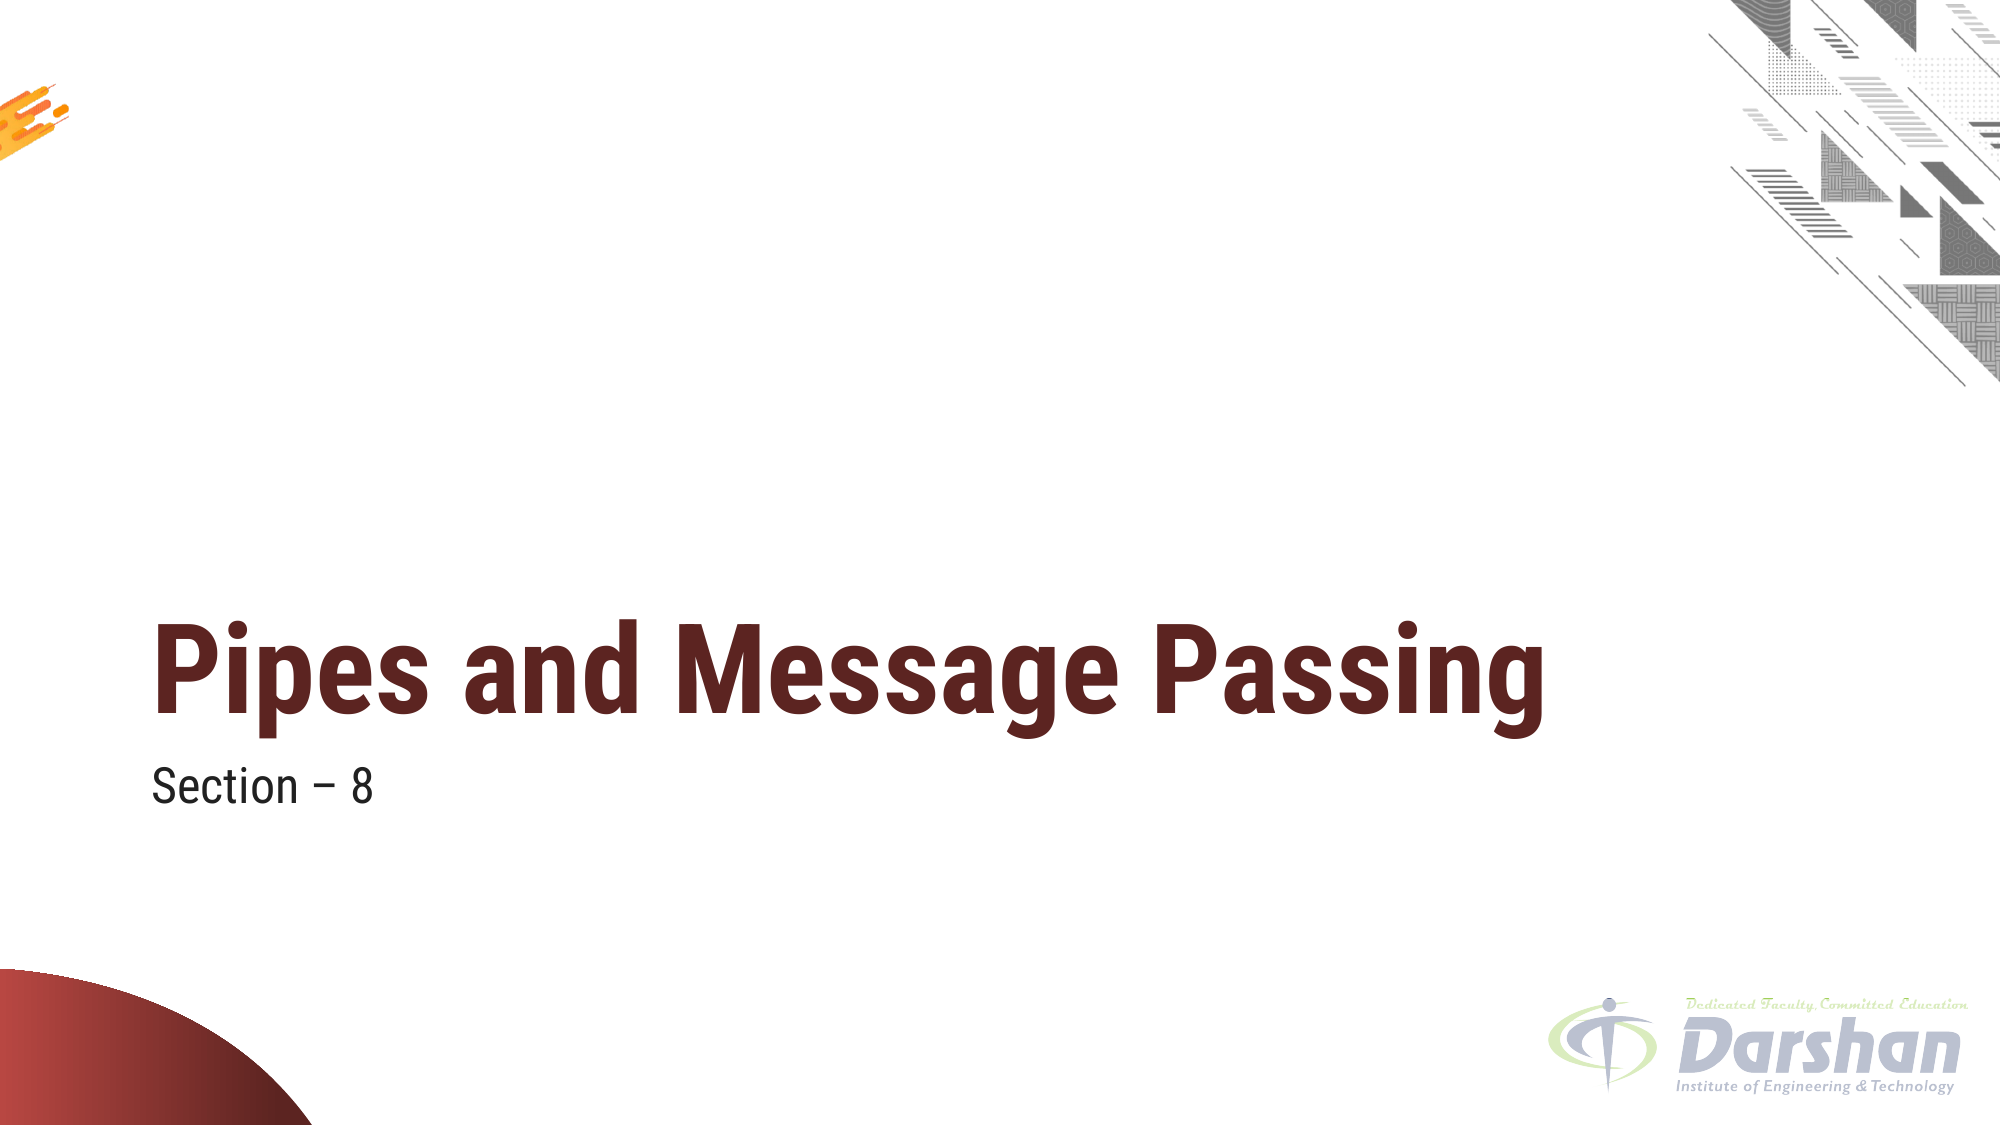

# Pipes and Message Passing
Section – 8